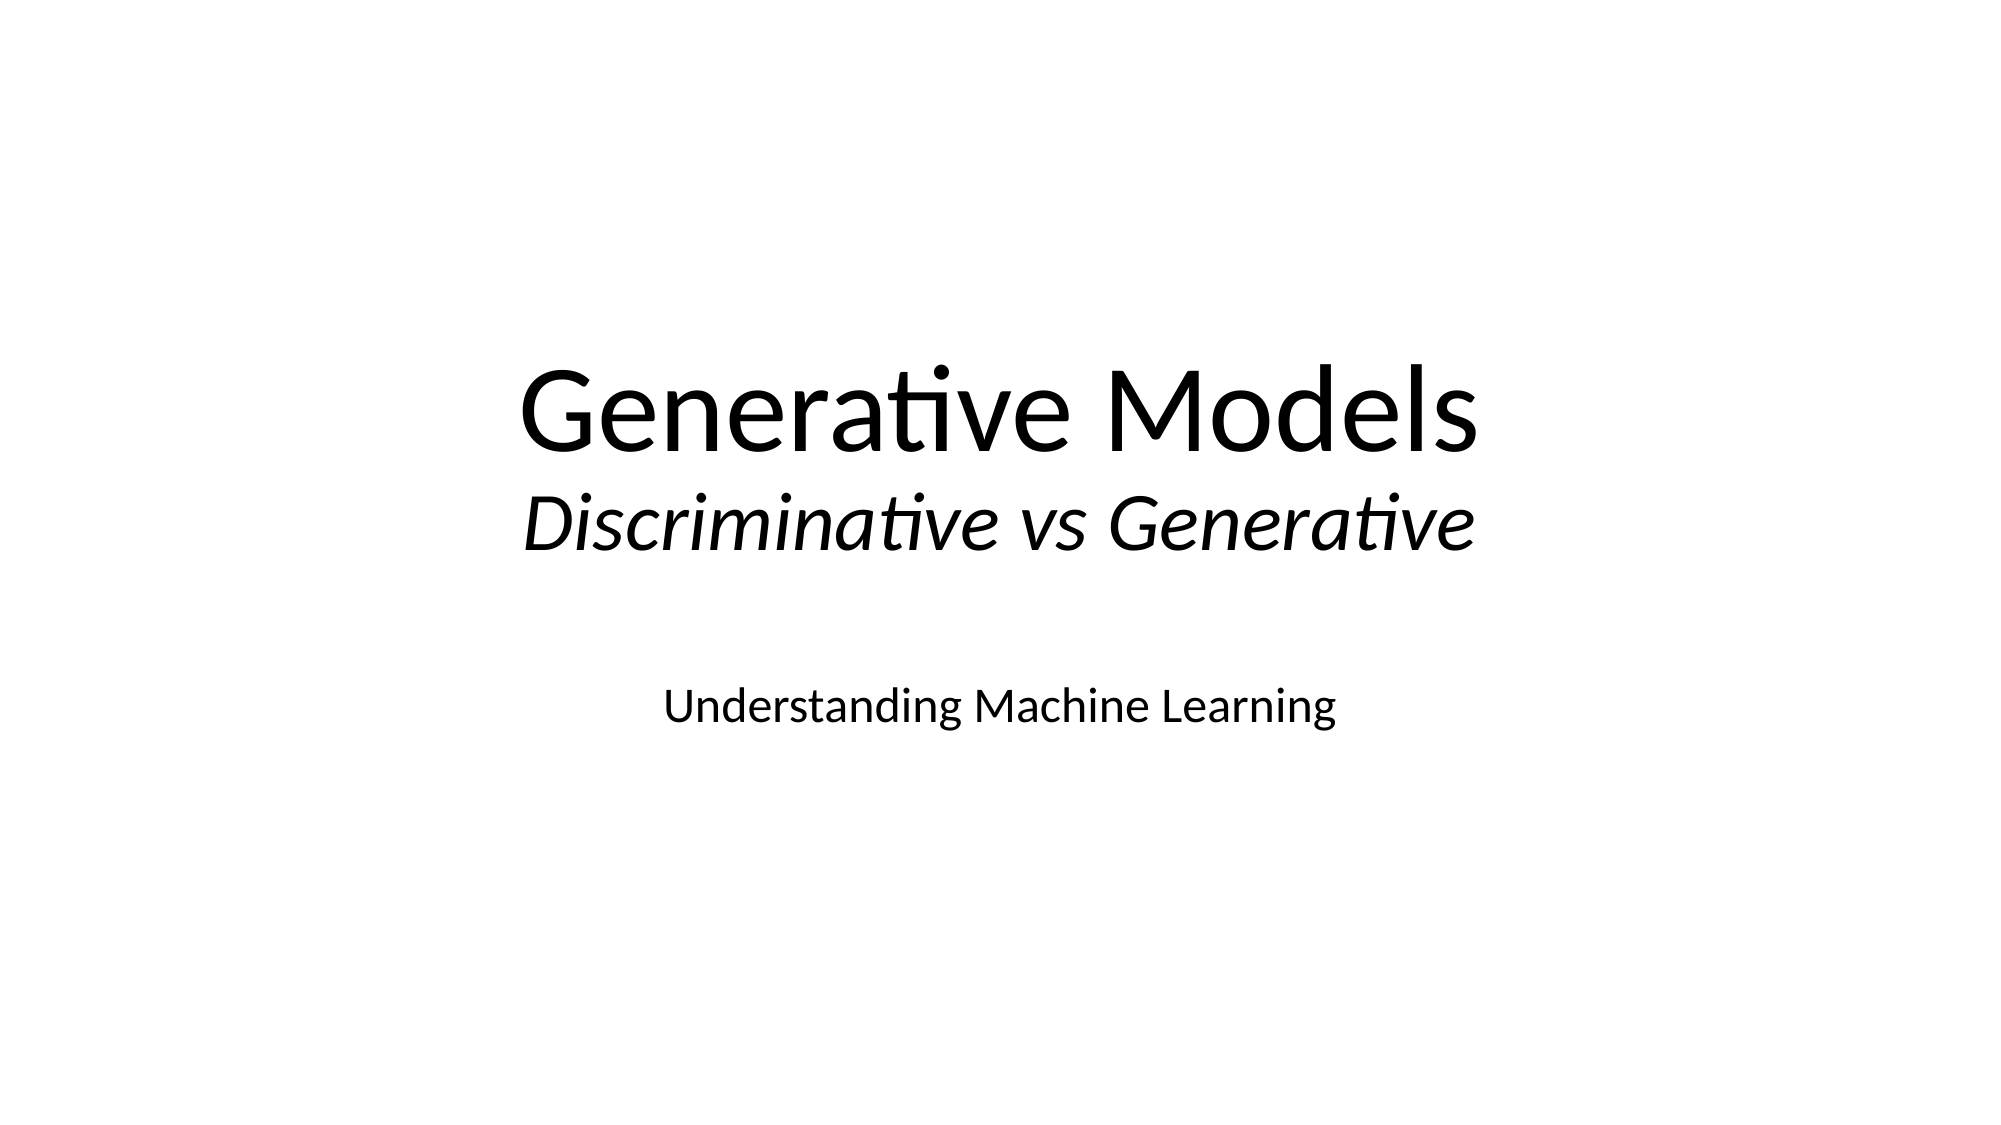

# Generative Models Discriminative vs Generative

Understanding Machine Learning